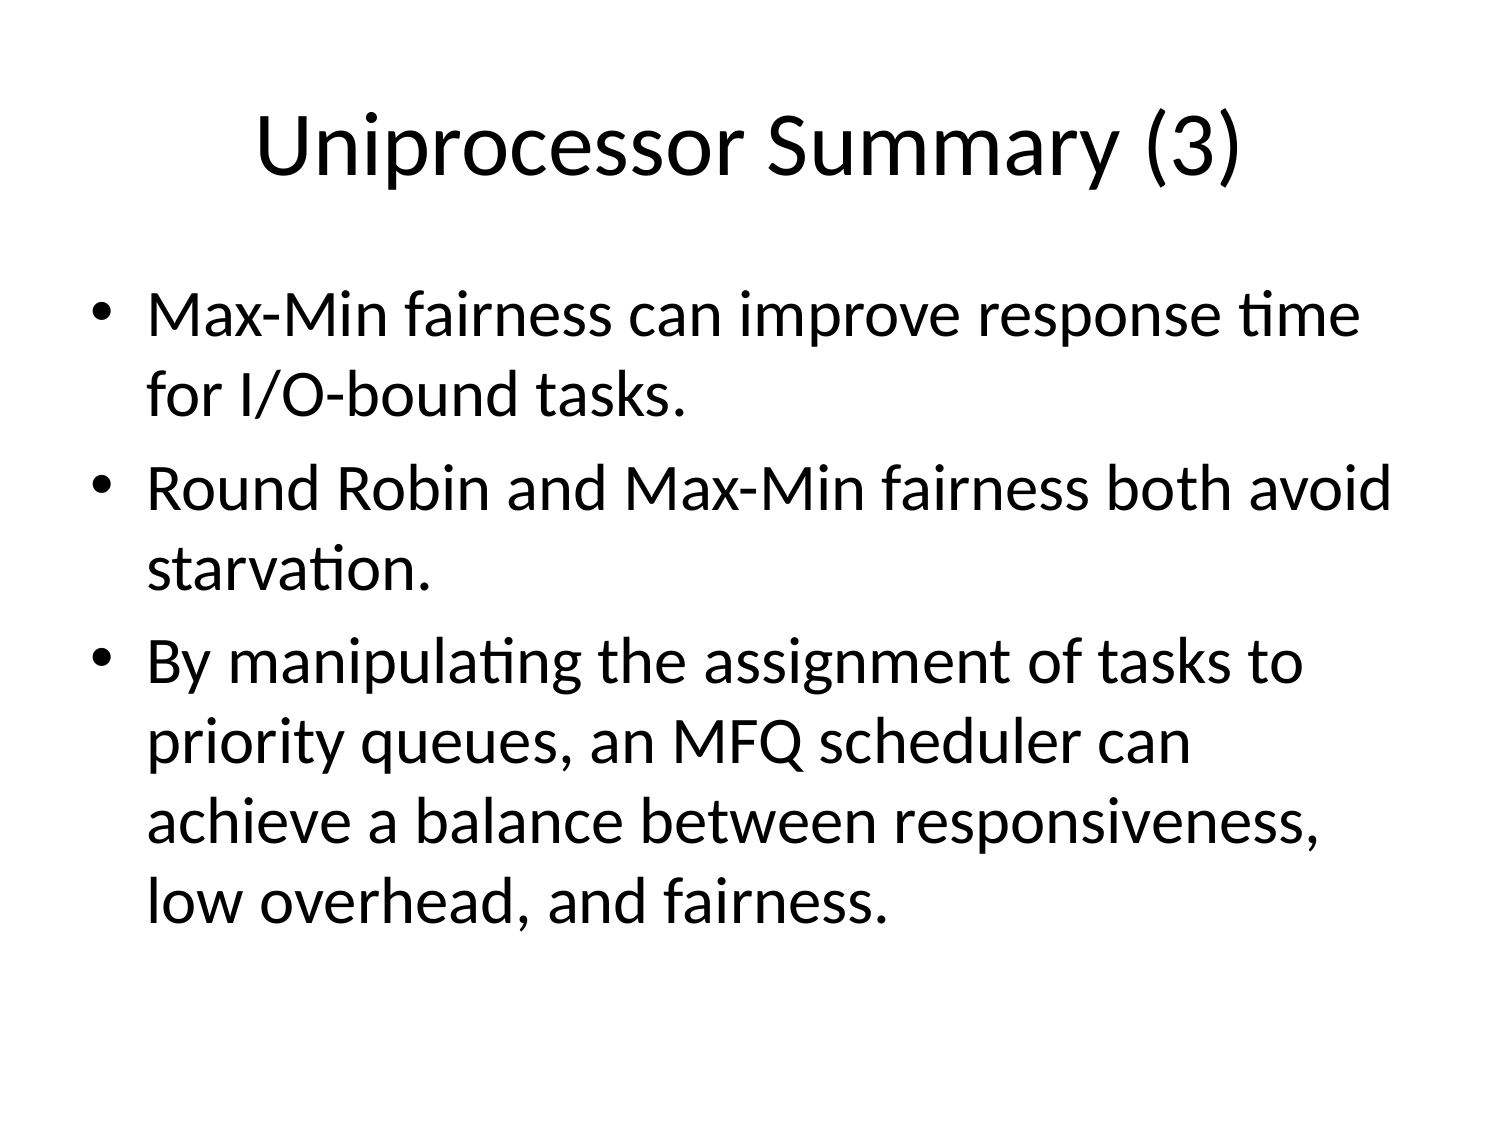

# Uniprocessor Summary (3)
Max-Min fairness can improve response time for I/O-bound tasks.
Round Robin and Max-Min fairness both avoid starvation.
By manipulating the assignment of tasks to priority queues, an MFQ scheduler can achieve a balance between responsiveness, low overhead, and fairness.